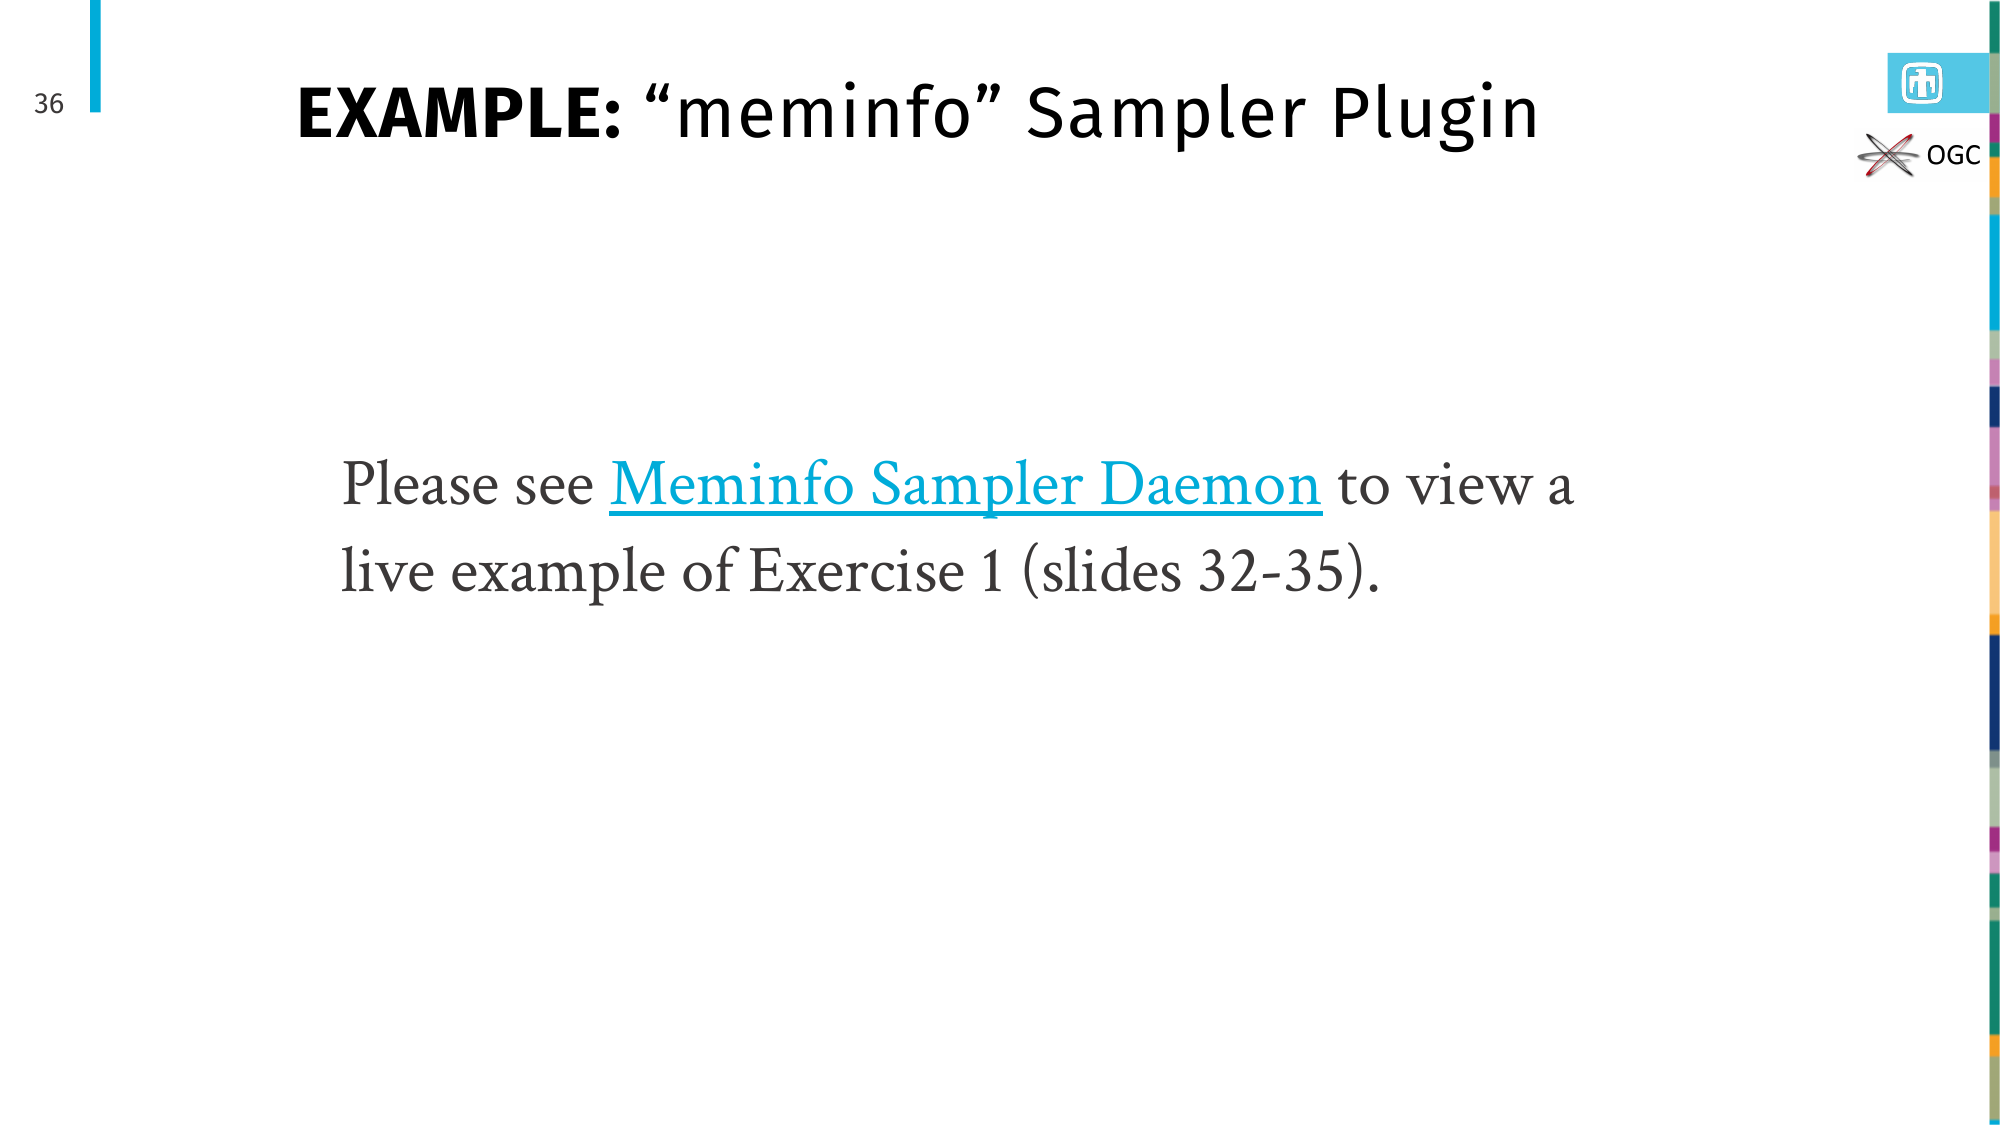

36
# EXAMPLE: “meminfo” Sampler Plugin
Please see Meminfo Sampler Daemon to view a live example of Exercise 1 (slides 32-35).